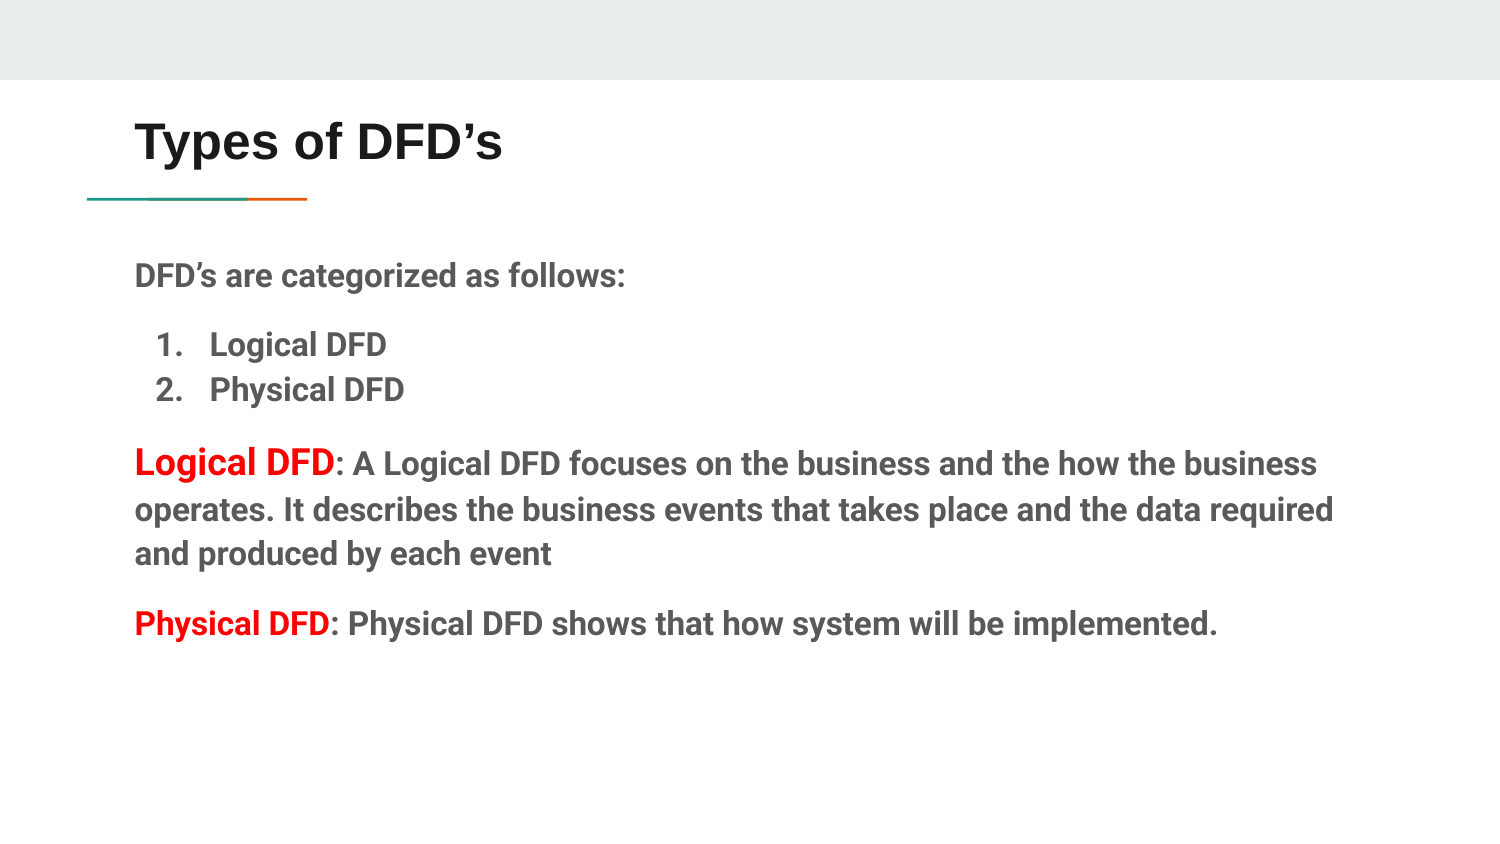

# Types of DFD’s
DFD’s are categorized as follows:
Logical DFD
Physical DFD
Logical DFD: A Logical DFD focuses on the business and the how the business operates. It describes the business events that takes place and the data required and produced by each event
Physical DFD: Physical DFD shows that how system will be implemented.